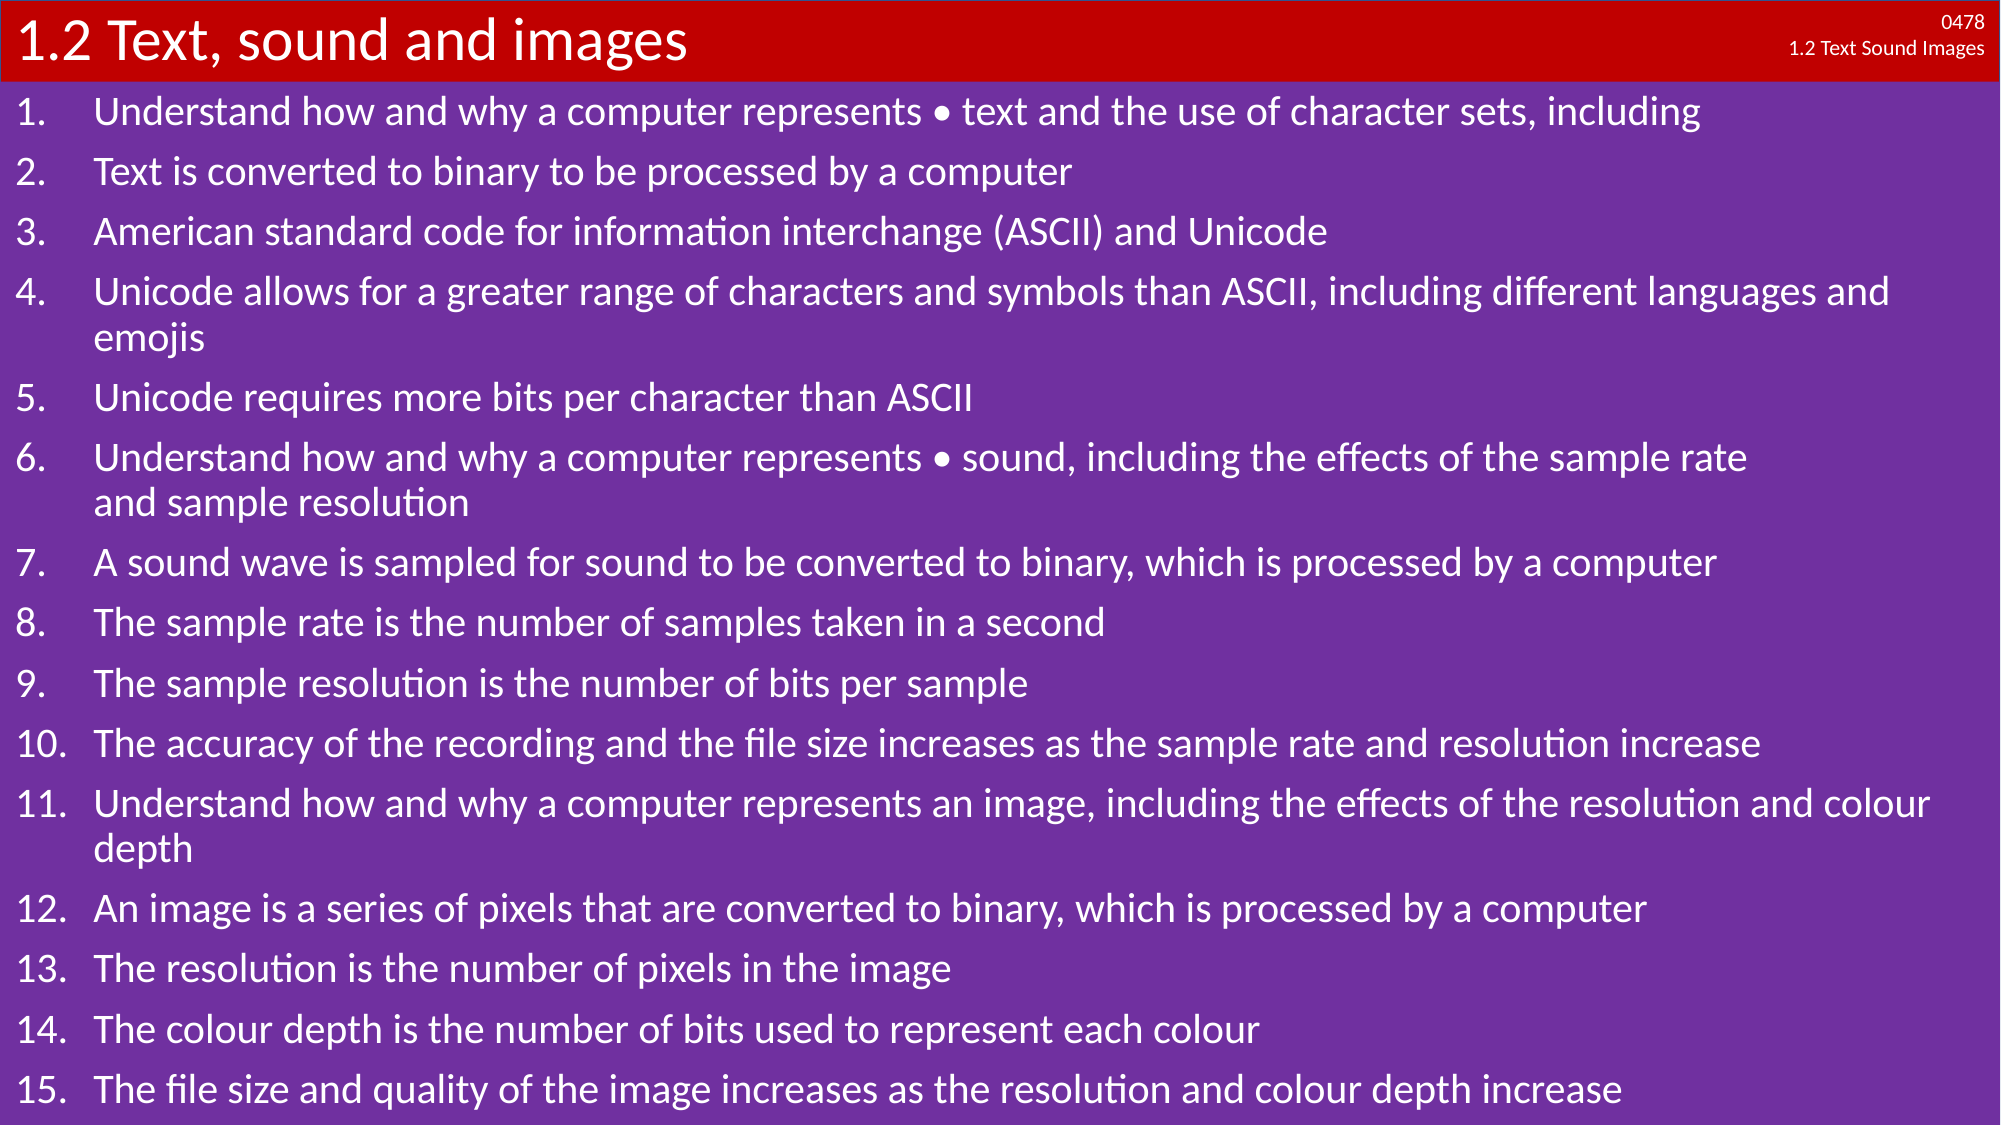

# 1.2 Text, sound and images
Understand how and why a computer represents • text and the use of character sets, including
Text is converted to binary to be processed by a computer
American standard code for information interchange (ASCII) and Unicode
Unicode allows for a greater range of characters and symbols than ASCII, including different languages and emojis
Unicode requires more bits per character than ASCII
Understand how and why a computer represents • sound, including the effects of the sample rate
and sample resolution
A sound wave is sampled for sound to be converted to binary, which is processed by a computer
The sample rate is the number of samples taken in a second
The sample resolution is the number of bits per sample
The accuracy of the recording and the file size increases as the sample rate and resolution increase
Understand how and why a computer represents an image, including the effects of the resolution and colour depth
An image is a series of pixels that are converted to binary, which is processed by a computer
The resolution is the number of pixels in the image
The colour depth is the number of bits used to represent each colour
The file size and quality of the image increases as the resolution and colour depth increase